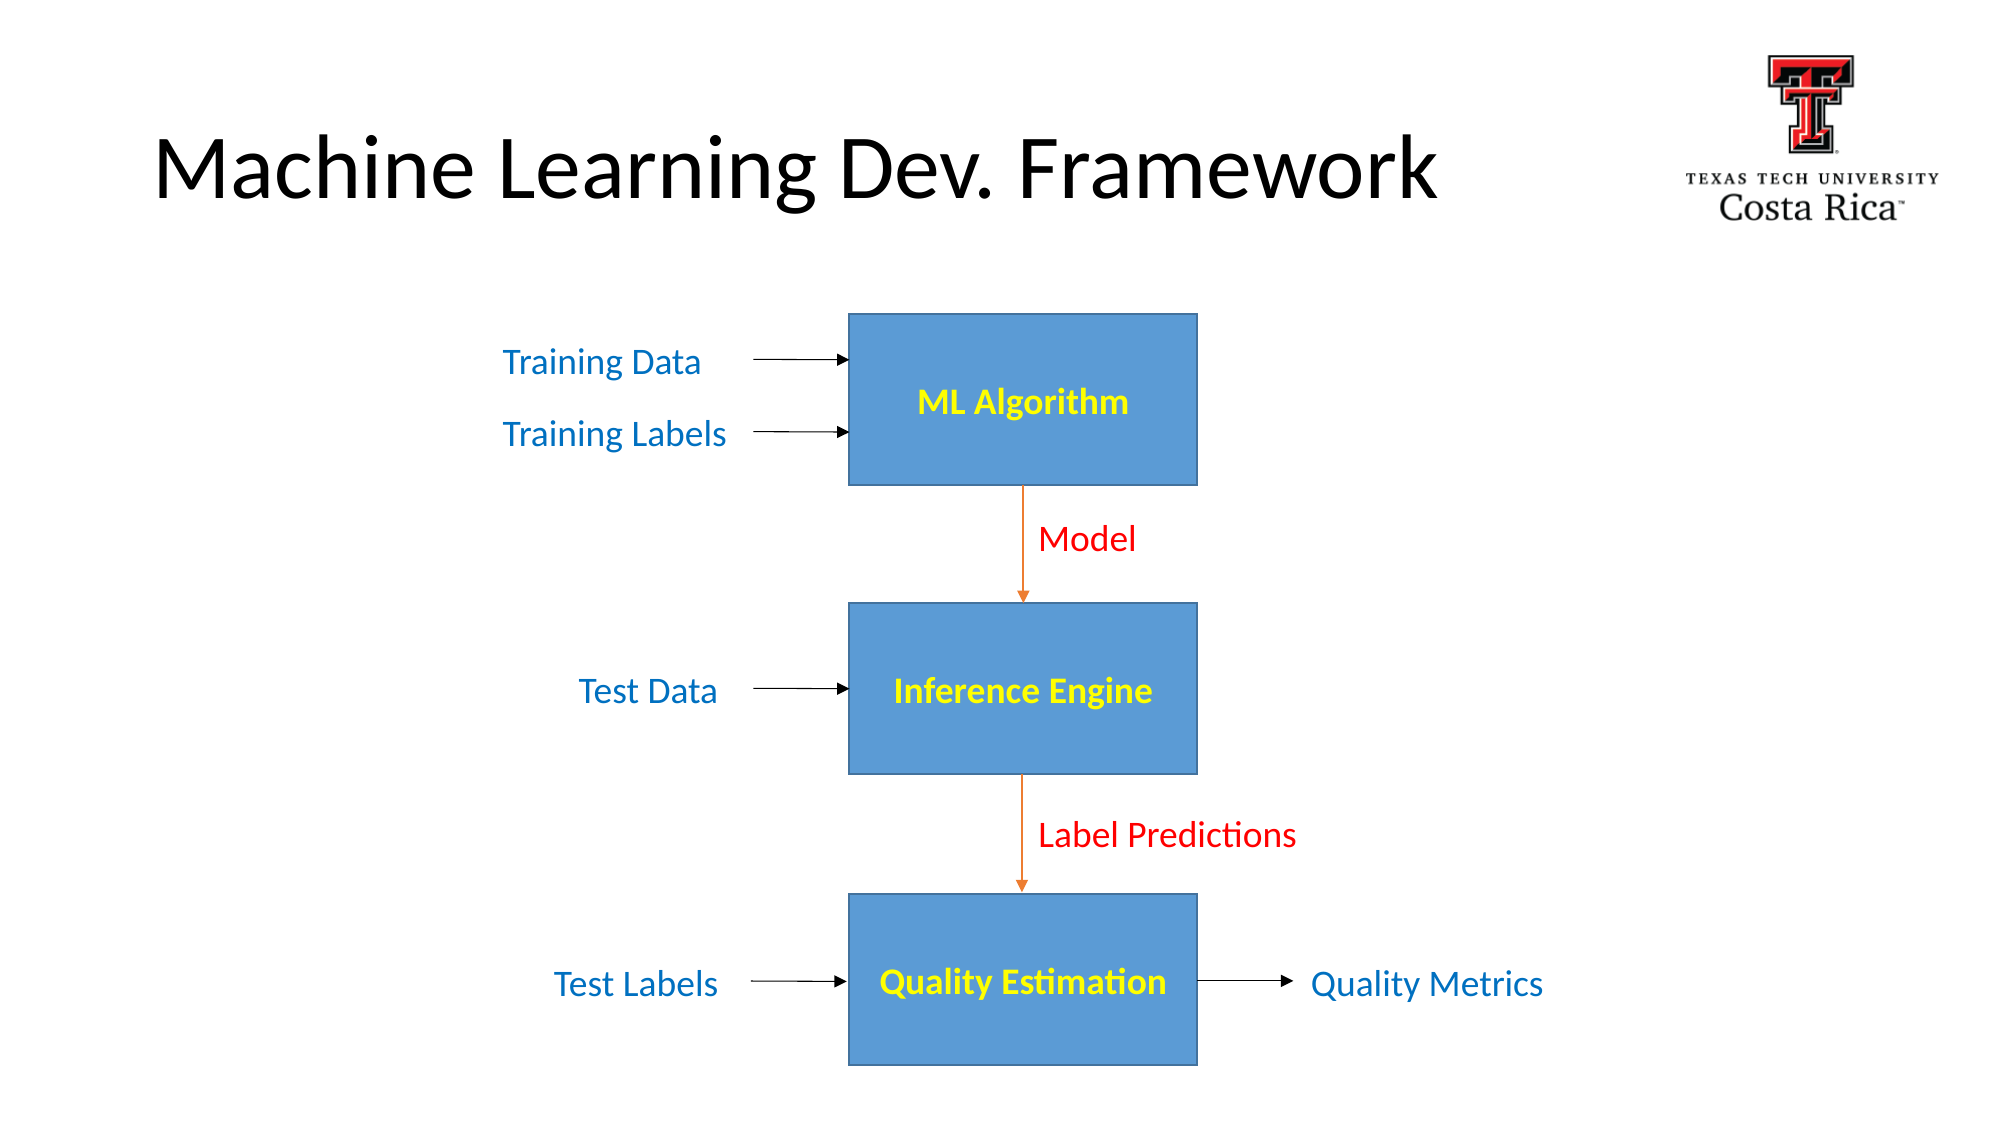

# Machine Learning Dev. Framework
ML Algorithm
Training Data
Training Labels
Model
Inference Engine
Test Data
Label Predictions
Quality Estimation
Test Labels
Quality Metrics